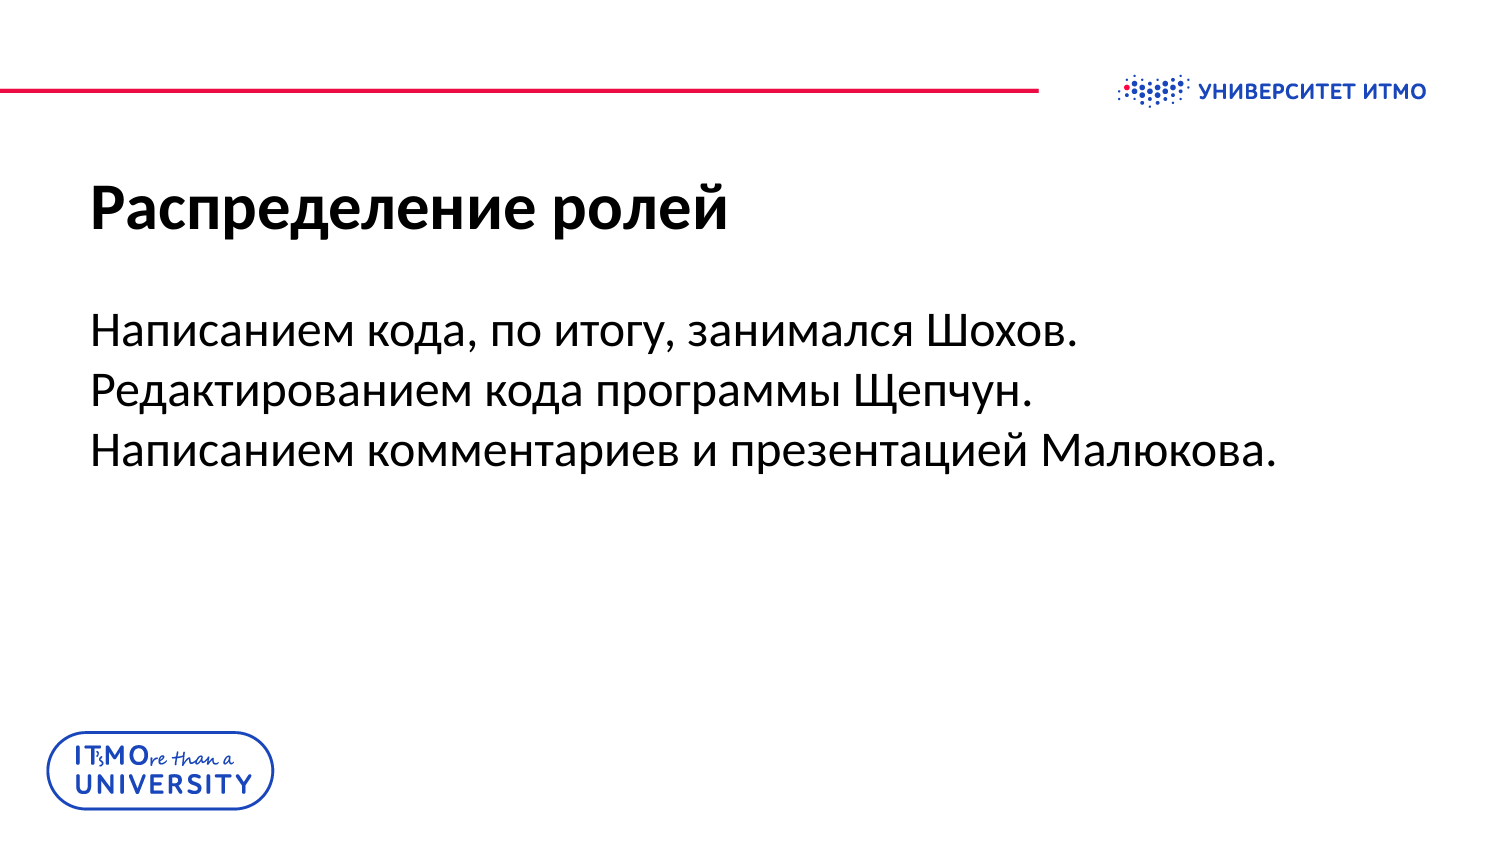

# Распределение ролей
Написанием кода, по итогу, занимался Шохов.
Редактированием кода программы Щепчун.
Написанием комментариев и презентацией Малюкова.